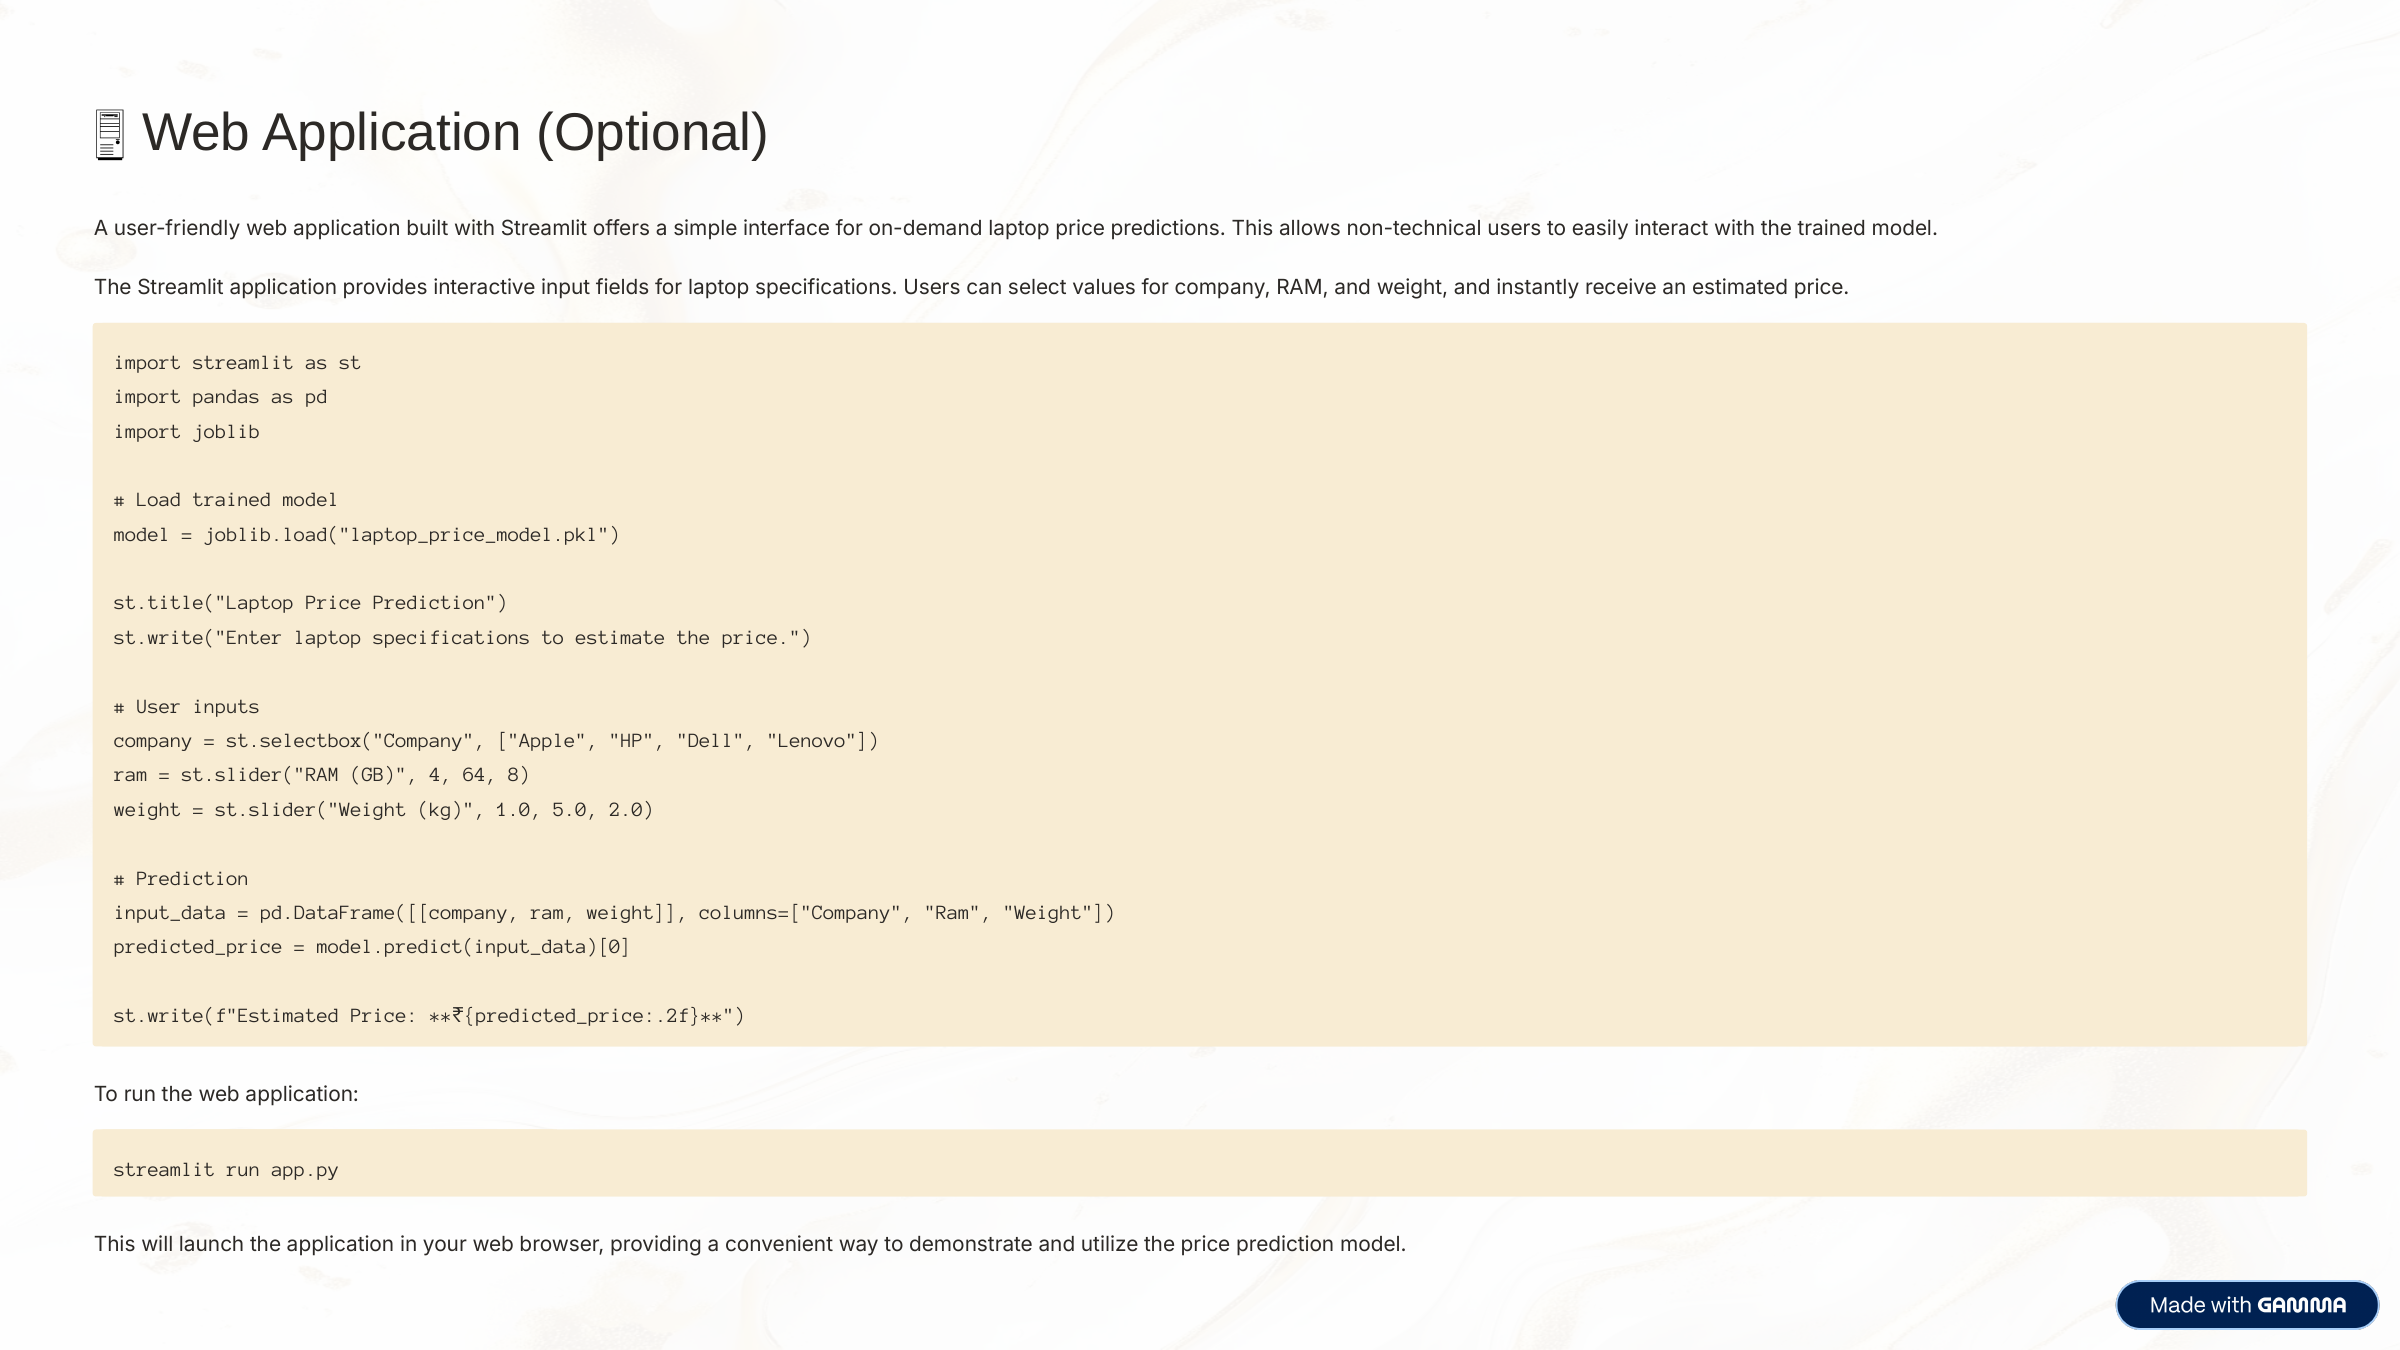

🖥 Web Application (Optional)
A user-friendly web application built with Streamlit offers a simple interface for on-demand laptop price predictions. This allows non-technical users to easily interact with the trained model.
The Streamlit application provides interactive input fields for laptop specifications. Users can select values for company, RAM, and weight, and instantly receive an estimated price.

import streamlit as st
import pandas as pd
import joblib

# Load trained model
model = joblib.load("laptop_price_model.pkl")

st.title("Laptop Price Prediction")
st.write("Enter laptop specifications to estimate the price.")

# User inputs
company = st.selectbox("Company", ["Apple", "HP", "Dell", "Lenovo"])
ram = st.slider("RAM (GB)", 4, 64, 8)
weight = st.slider("Weight (kg)", 1.0, 5.0, 2.0)

# Prediction
input_data = pd.DataFrame([[company, ram, weight]], columns=["Company", "Ram", "Weight"])
predicted_price = model.predict(input_data)[0]

st.write(f"Estimated Price: **₹{predicted_price:.2f}**")
To run the web application:

streamlit run app.py
This will launch the application in your web browser, providing a convenient way to demonstrate and utilize the price prediction model.